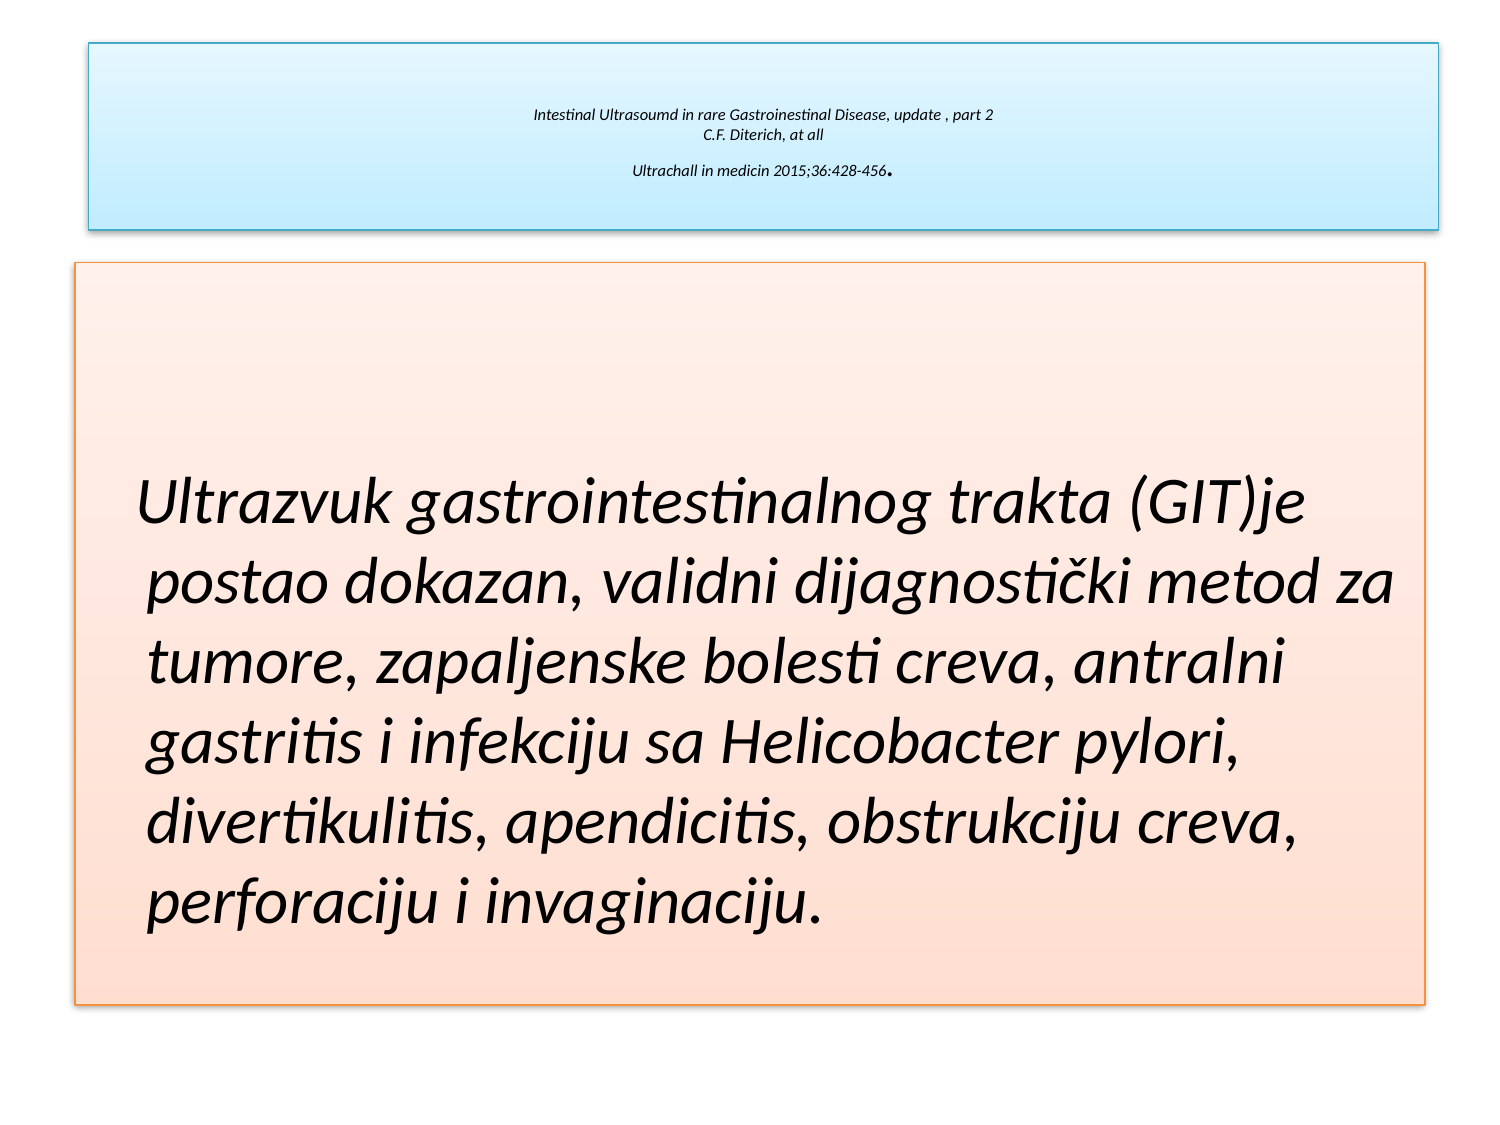

# Intestinal Ultrasoumd in rare Gastroinestinal Disease, update , part 2 C.F. Diterich, at all Ultrachall in medicin 2015;36:428-456.

   Ultrazvuk gastrointestinalnog trakta (GIT)je postao dokazan, validni dijagnostički metod za tumore, zapaljenske bolesti creva, antralni gastritis i infekciju sa Helicobacter pylori, divertikulitis, apendicitis, obstrukciju creva, perforaciju i invaginaciju.